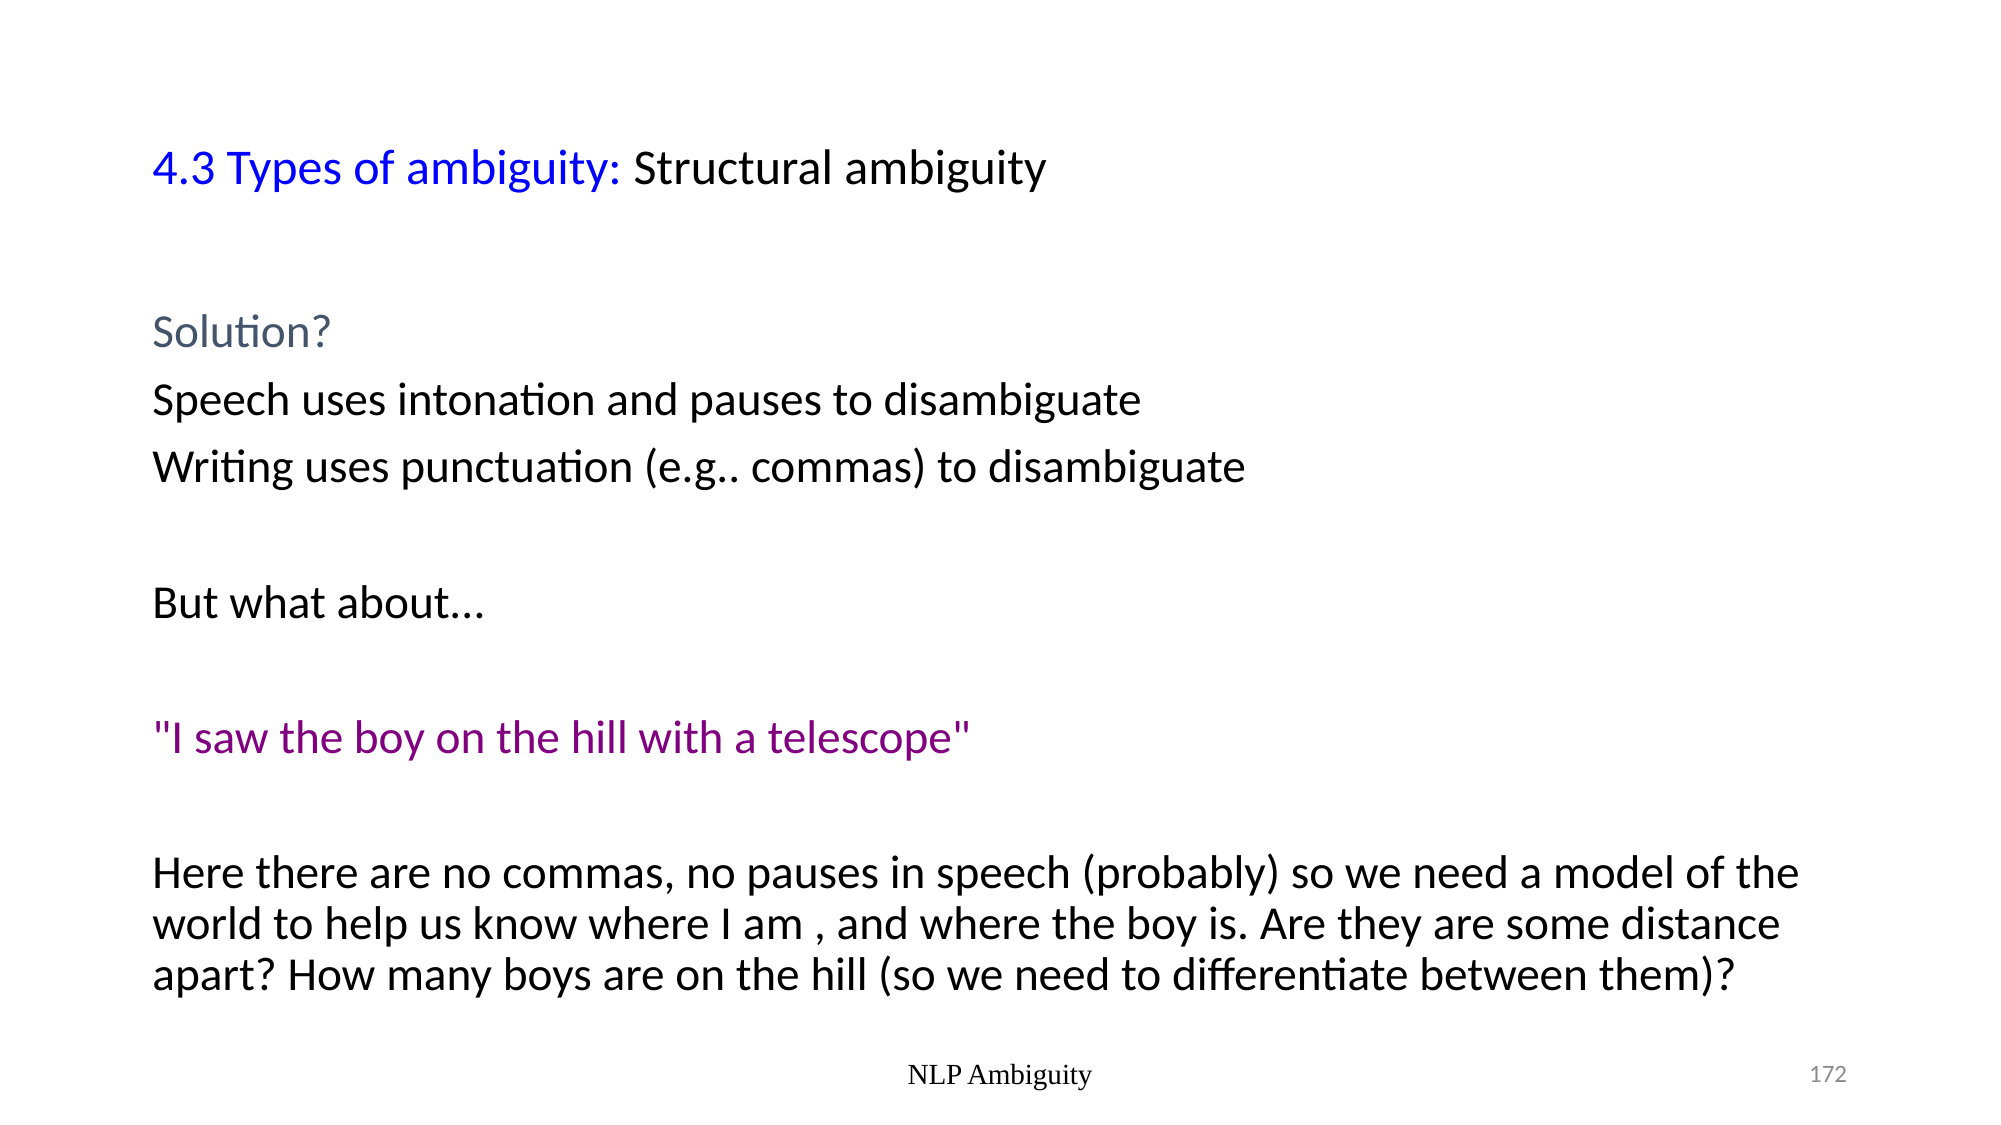

# 4.3 Types of ambiguity: Structural ambiguity
Solution?
Speech uses intonation and pauses to disambiguate
Writing uses punctuation (e.g.. commas) to disambiguate

But what about...

"I saw the boy on the hill with a telescope"

Here there are no commas, no pauses in speech (probably) so we need a model of the world to help us know where I am , and where the boy is. Are they are some distance apart? How many boys are on the hill (so we need to differentiate between them)?
NLP Ambiguity
172